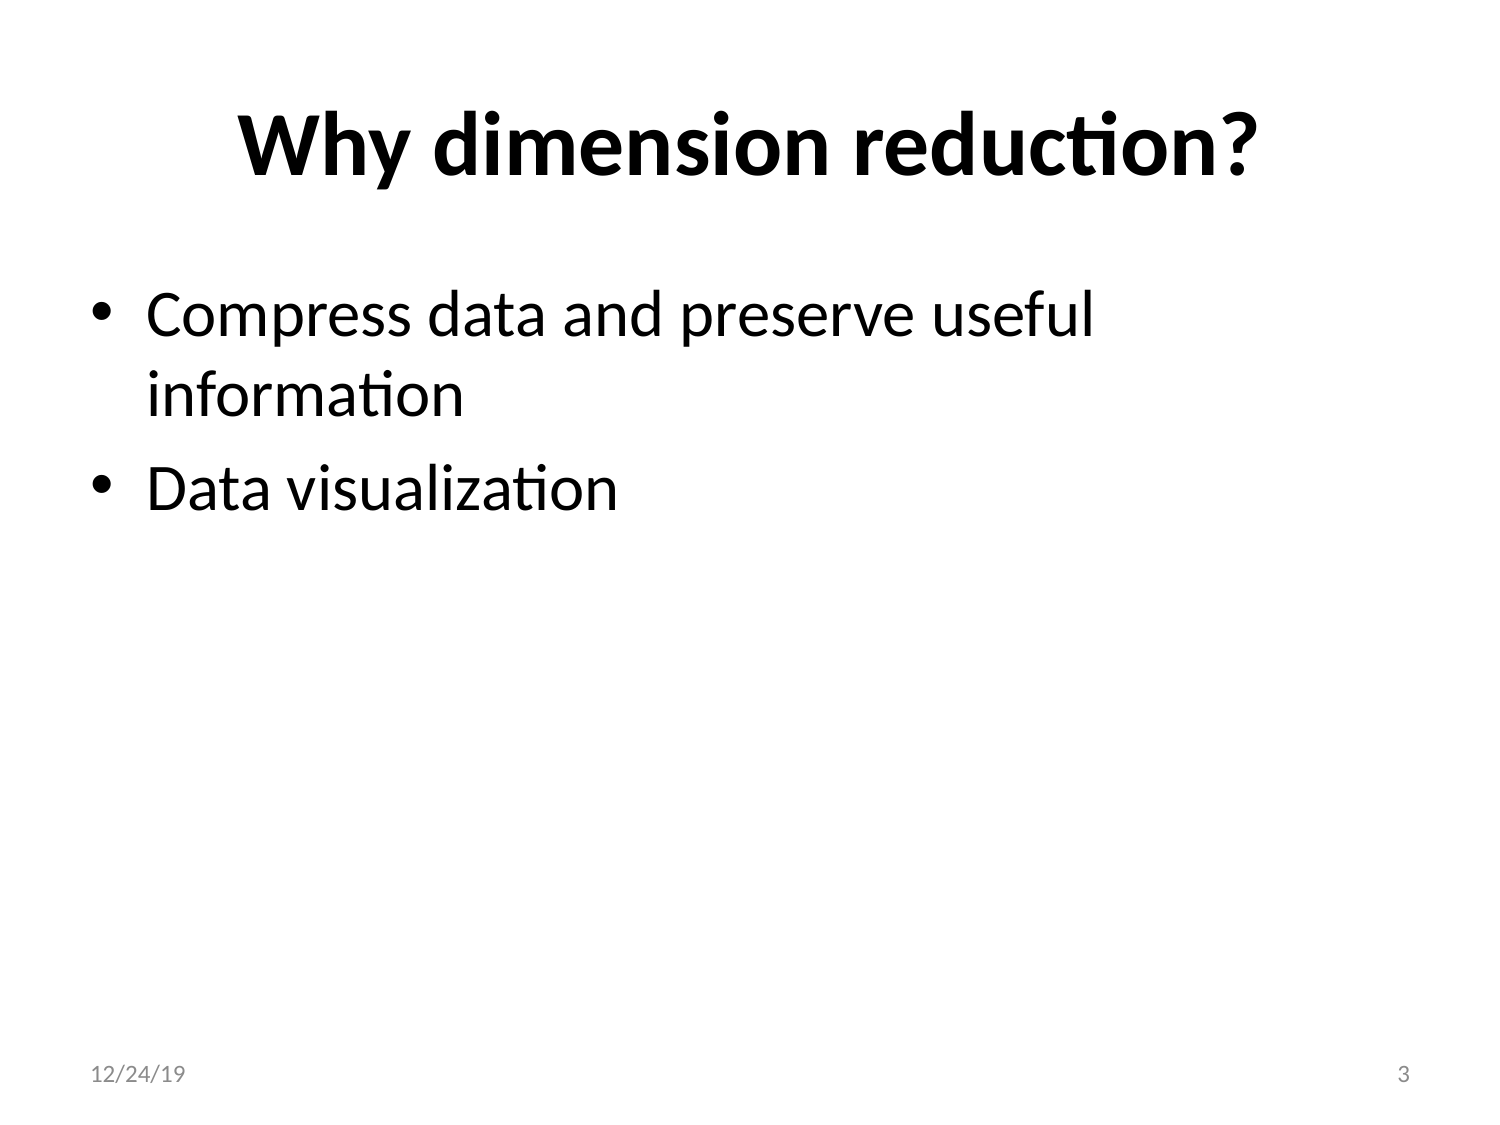

# Why dimension reduction?
Compress data and preserve useful information
Data visualization
12/24/19
3